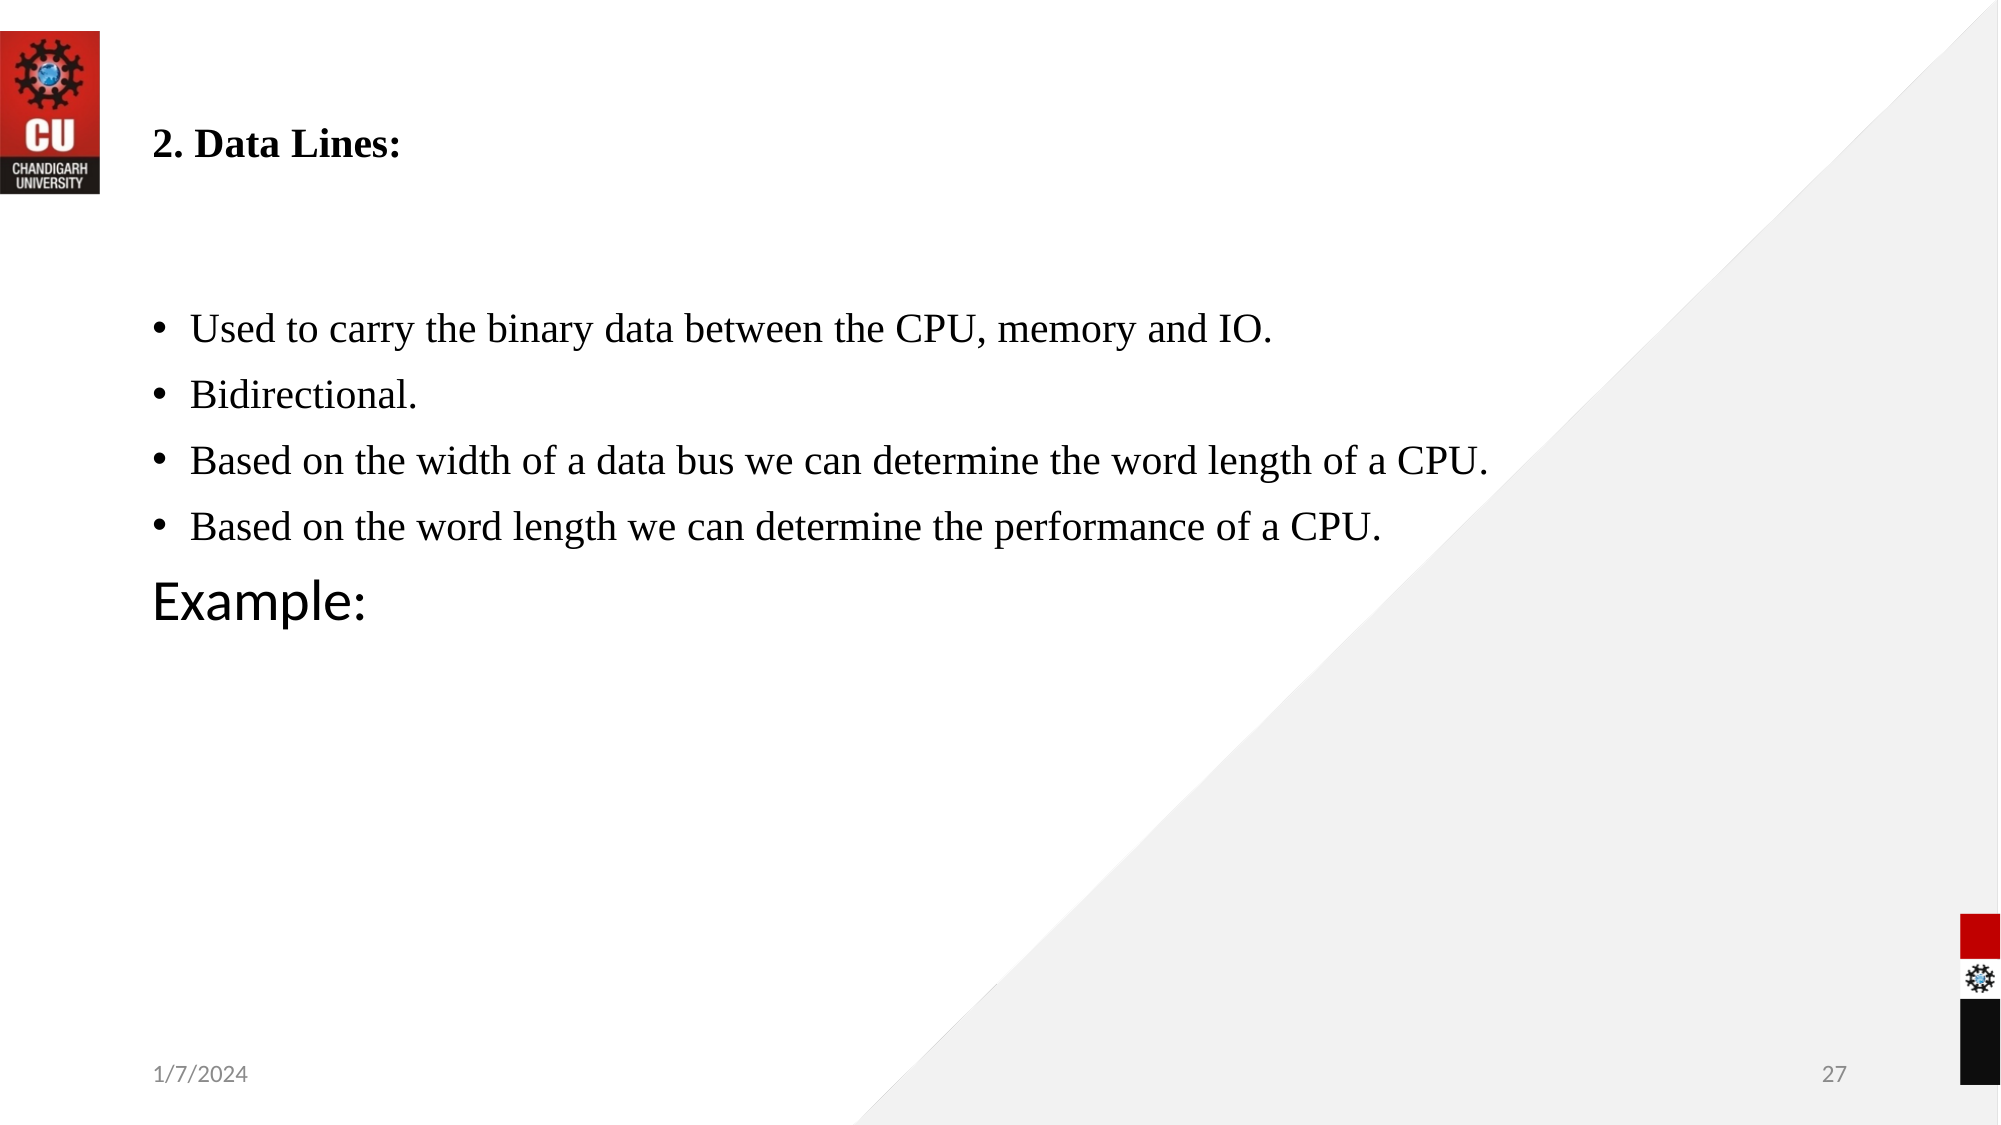

# 2. Data Lines:
Used to carry the binary data between the CPU, memory and IO.
Bidirectional.
Based on the width of a data bus we can determine the word length of a CPU.
Based on the word length we can determine the performance of a CPU.
Example:
1/7/2024
27